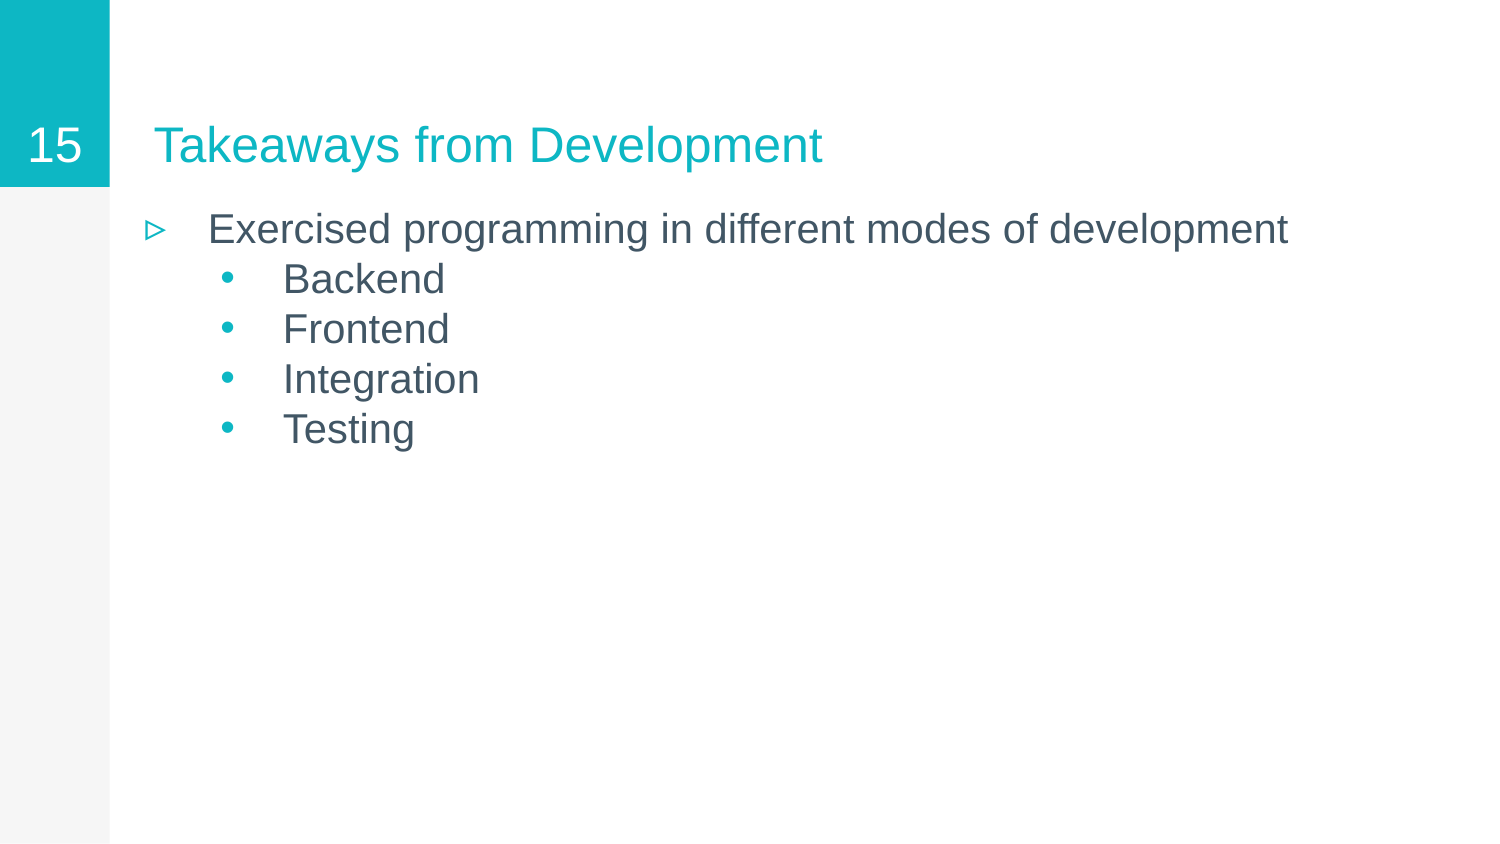

15
# Takeaways from Development
Exercised programming in different modes of development
Backend
Frontend
Integration
Testing